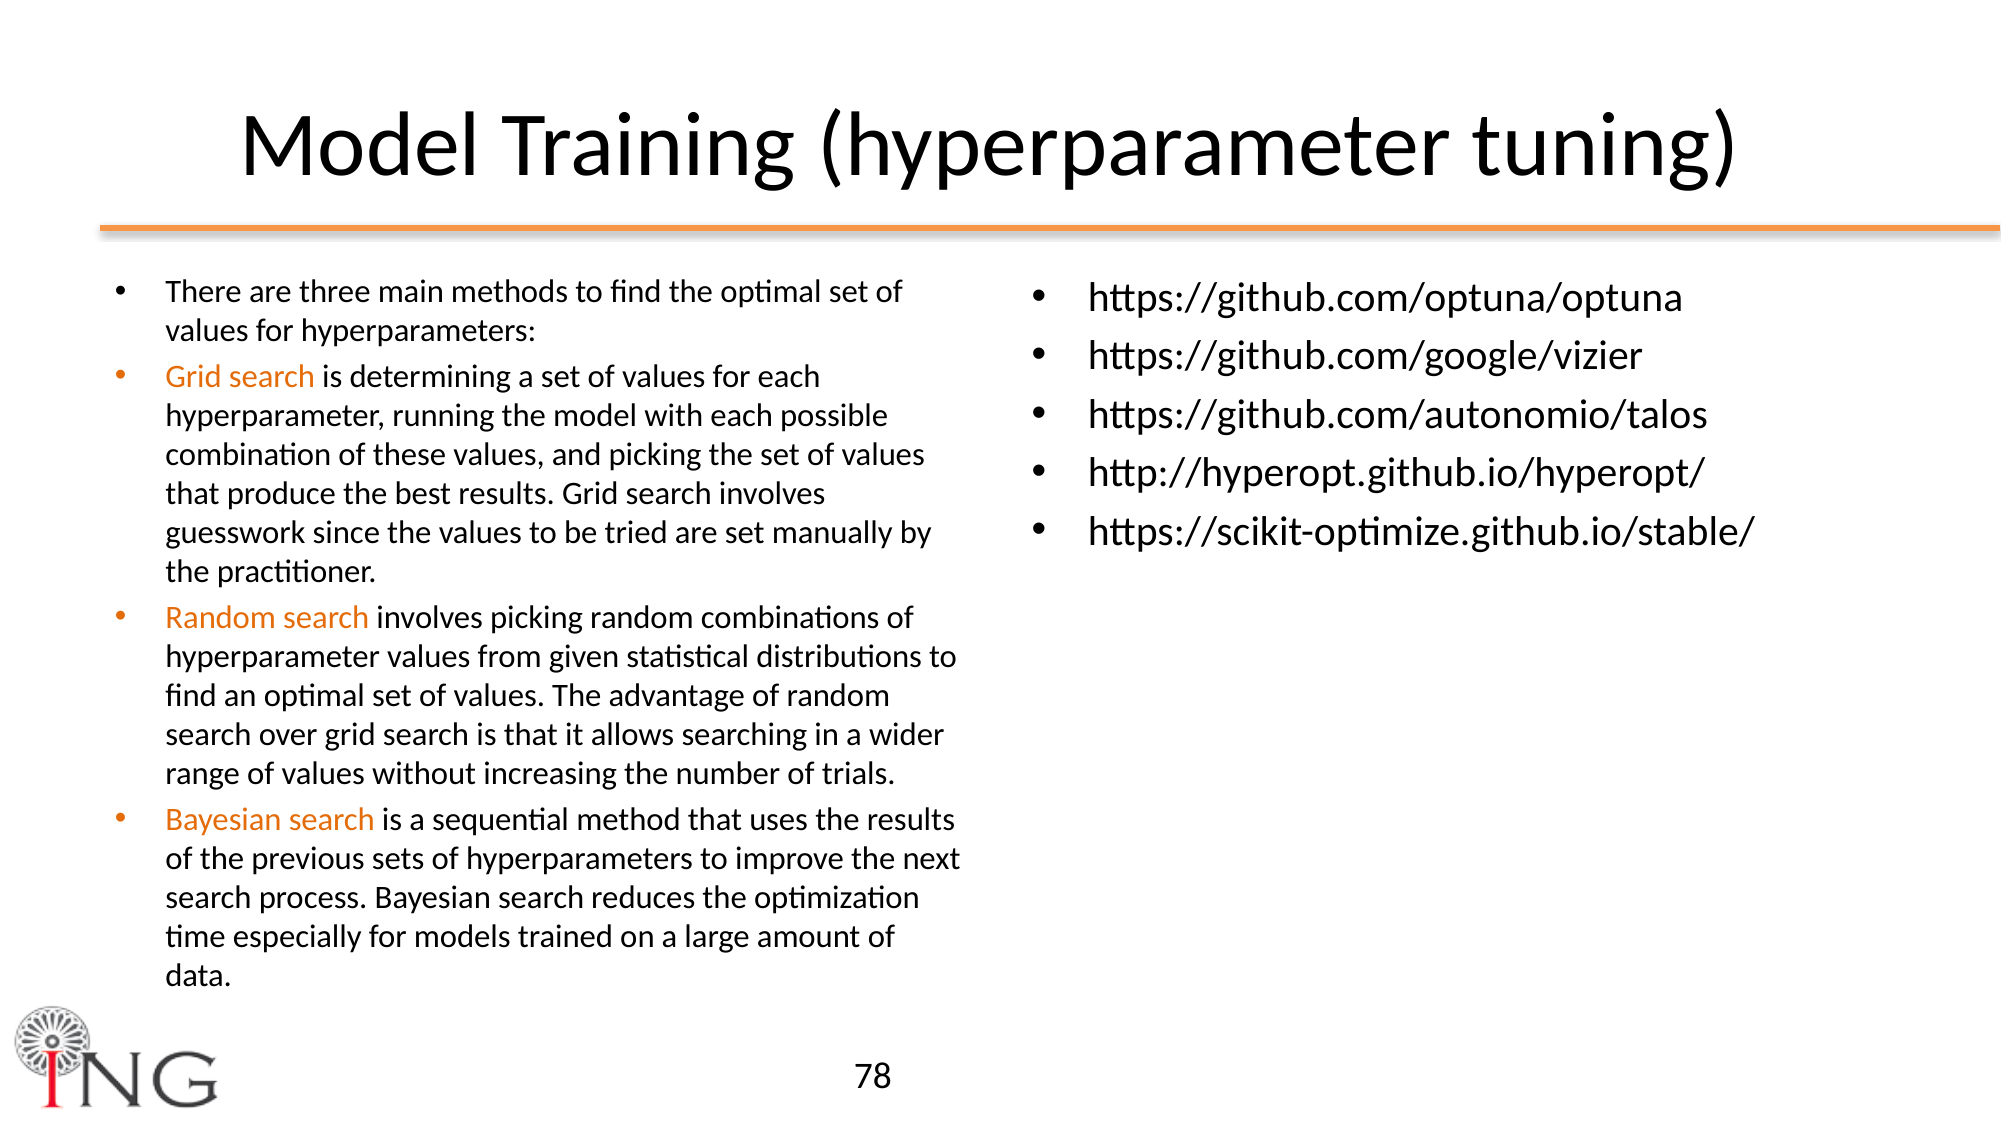

# Model Training (hyperparameter tuning)
There are three main methods to find the optimal set of values for hyperparameters:
Grid search is determining a set of values for each hyperparameter, running the model with each possible combination of these values, and picking the set of values that produce the best results. Grid search involves guesswork since the values to be tried are set manually by the practitioner.
Random search involves picking random combinations of hyperparameter values from given statistical distributions to find an optimal set of values. The advantage of random search over grid search is that it allows searching in a wider range of values without increasing the number of trials.
Bayesian search is a sequential method that uses the results of the previous sets of hyperparameters to improve the next search process. Bayesian search reduces the optimization time especially for models trained on a large amount of data.
https://github.com/optuna/optuna
https://github.com/google/vizier
https://github.com/autonomio/talos
http://hyperopt.github.io/hyperopt/
https://scikit-optimize.github.io/stable/

78